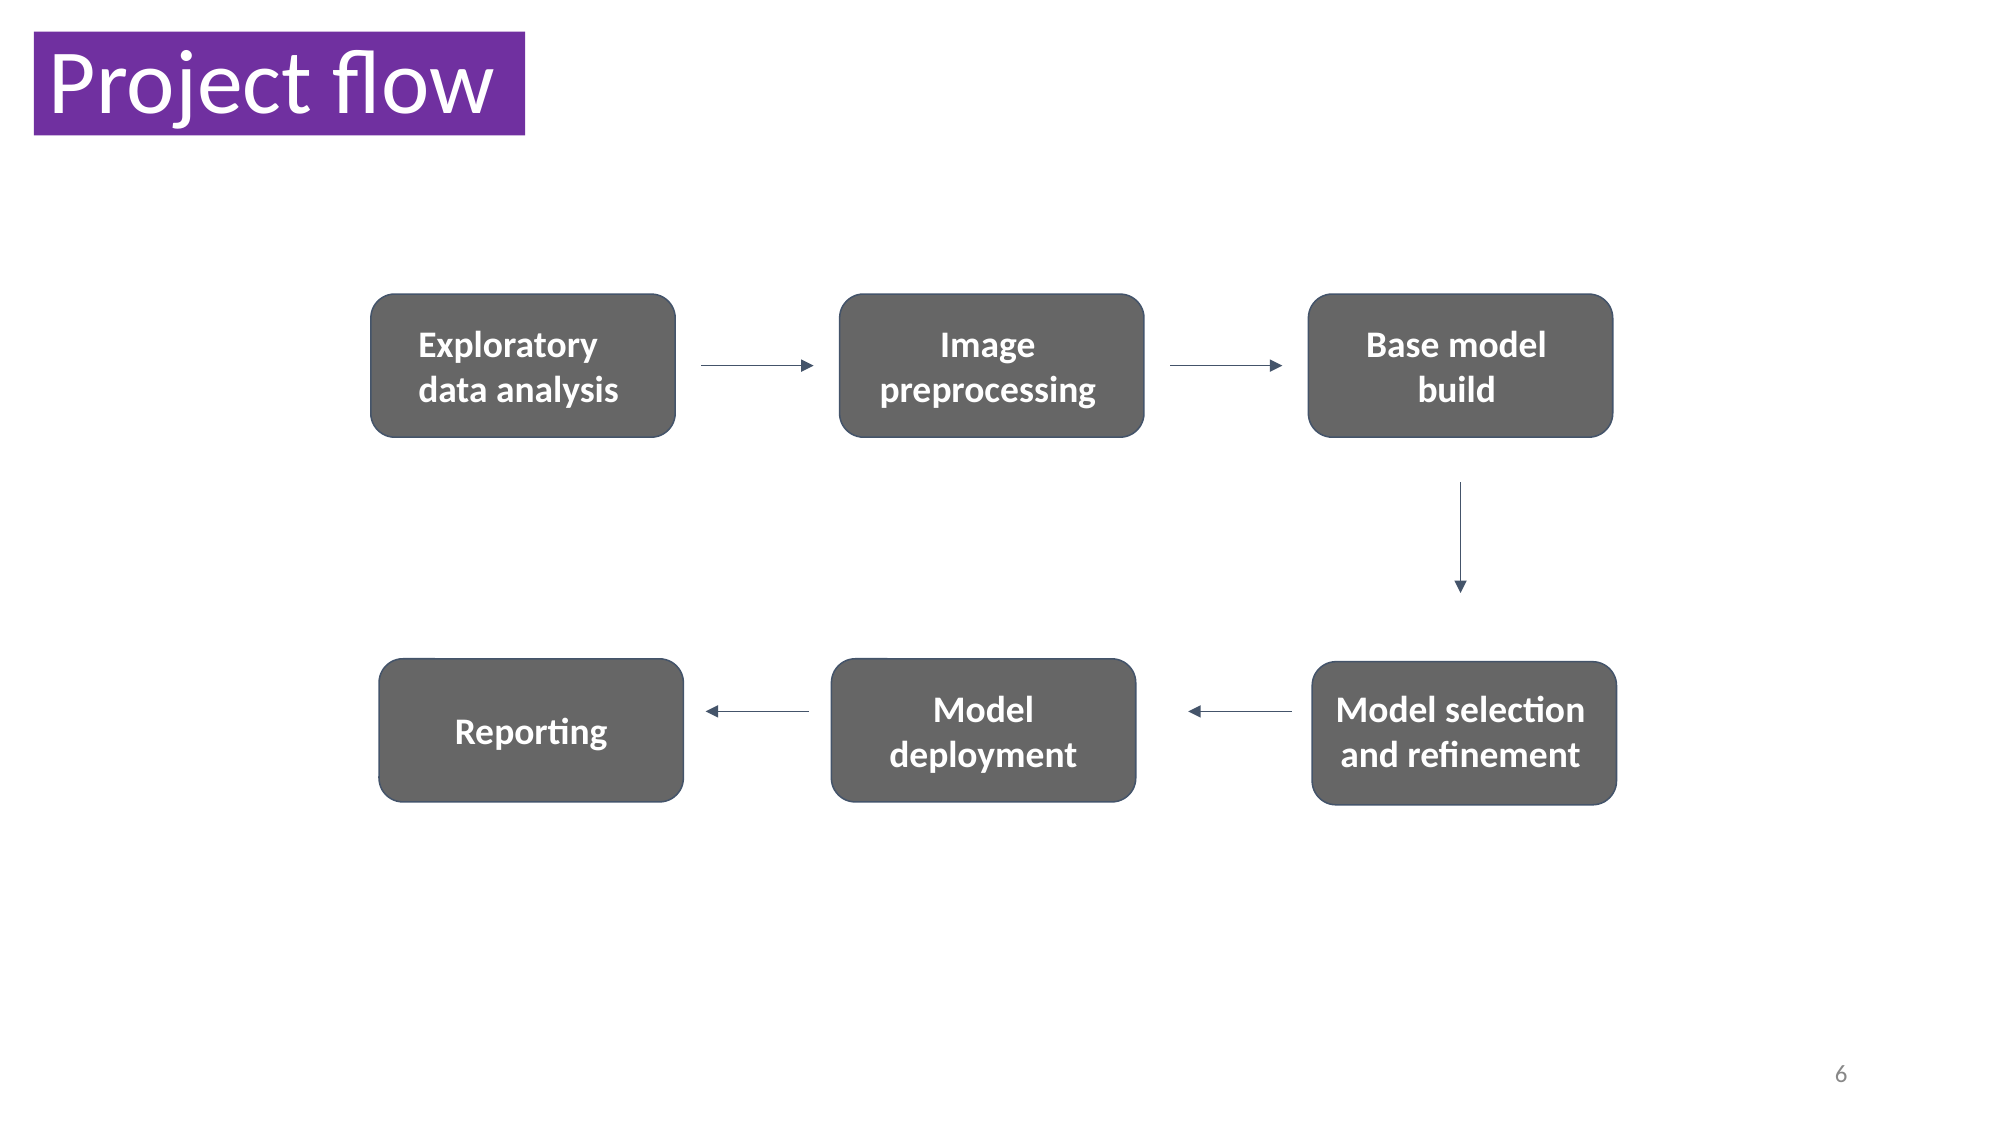

# Project flow

Exploratory data analysis
Image preprocessing
Base model build

Model deployment
Model selection and refinement
Reporting
~99%
6